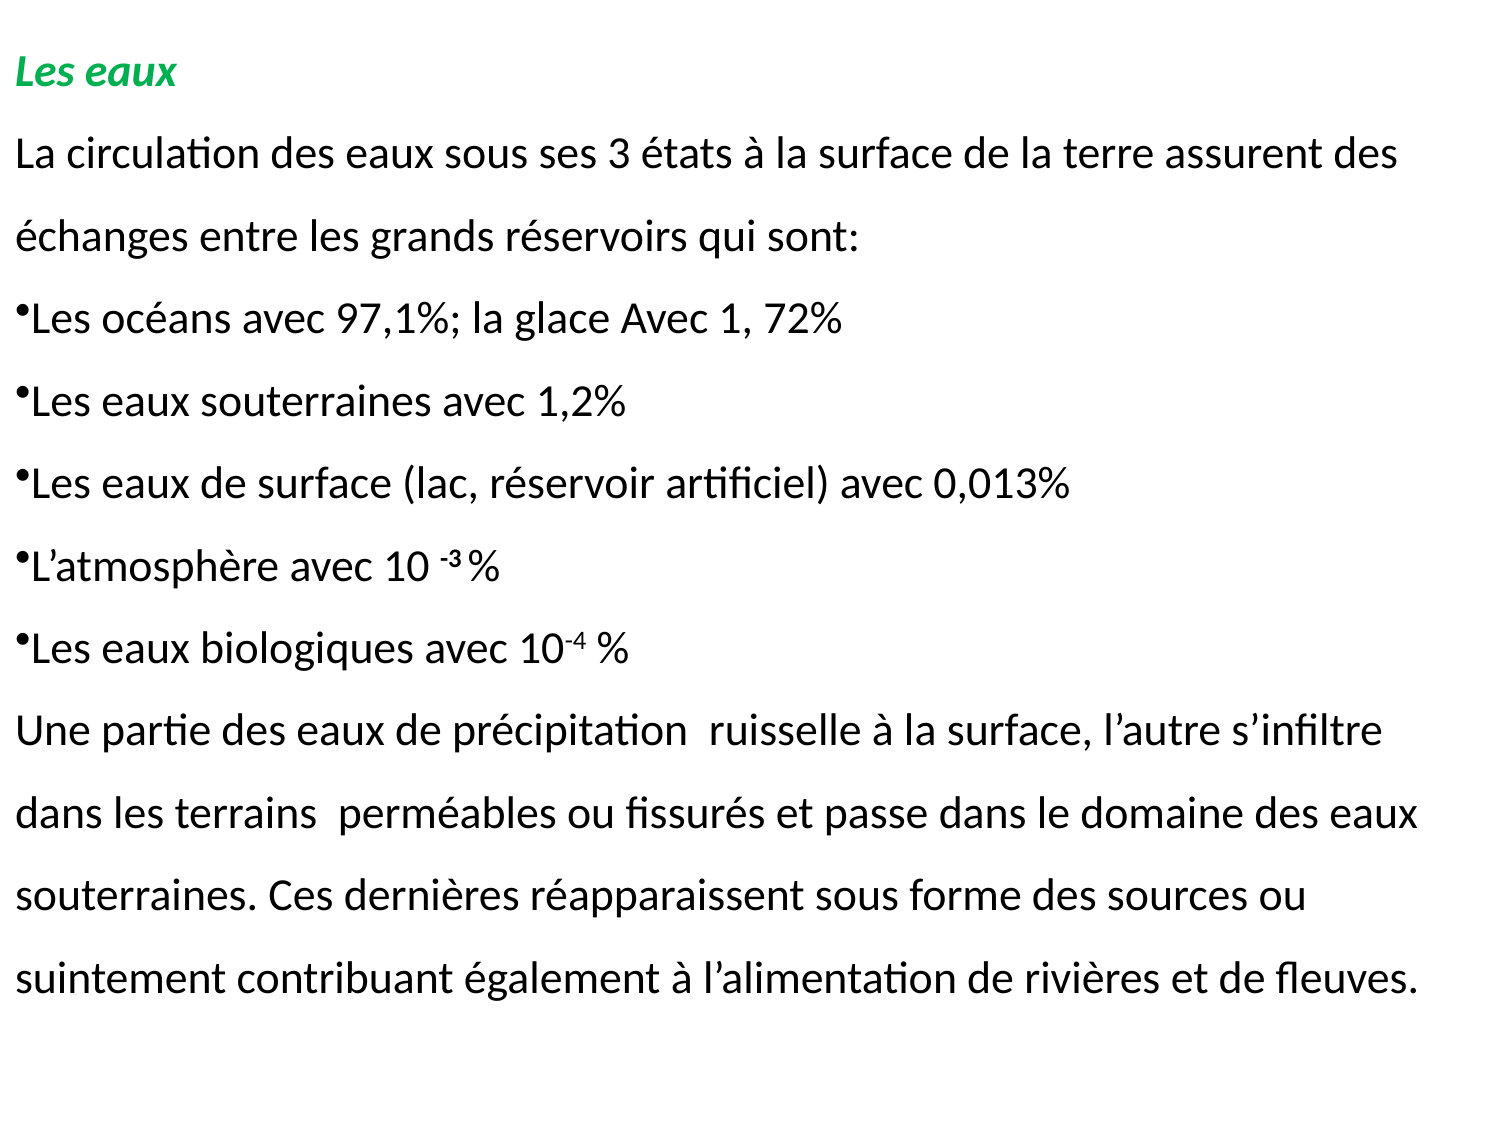

Les eaux
La circulation des eaux sous ses 3 états à la surface de la terre assurent des échanges entre les grands réservoirs qui sont:
Les océans avec 97,1%; la glace Avec 1, 72%
Les eaux souterraines avec 1,2%
Les eaux de surface (lac, réservoir artificiel) avec 0,013%
L’atmosphère avec 10 -3 %
Les eaux biologiques avec 10-4 %
Une partie des eaux de précipitation  ruisselle à la surface, l’autre s’infiltre dans les terrains  perméables ou fissurés et passe dans le domaine des eaux souterraines. Ces dernières réapparaissent sous forme des sources ou suintement contribuant également à l’alimentation de rivières et de fleuves.